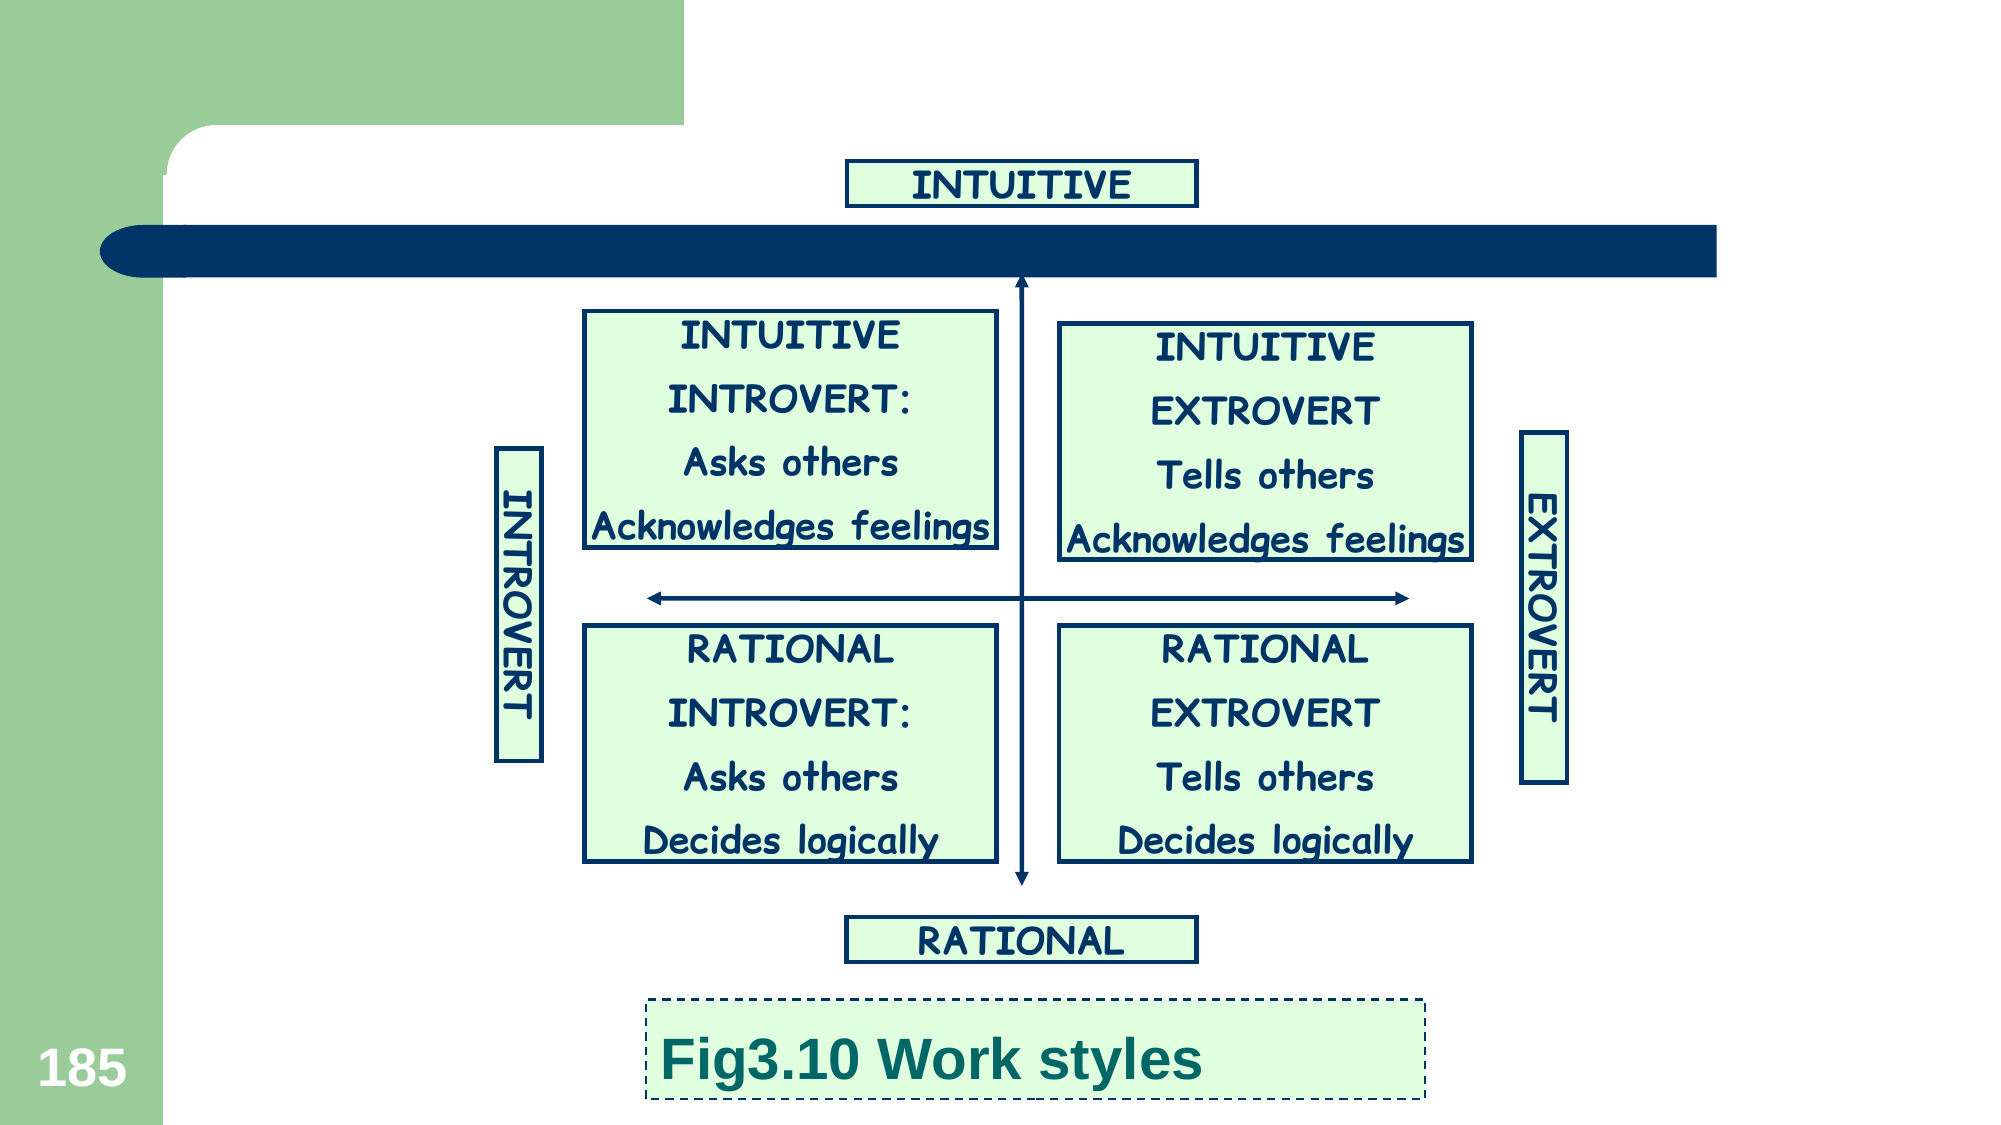

INTUITIVE

INTUITIVE
INTROVERT:
Asks others
Acknowledges feelings
INTUITIVE
EXTROVERT
Tells others
Acknowledges feelings
EXTROVERT
INTROVERT

RATIONAL
INTROVERT:
Asks others
Decides logically
RATIONAL
EXTROVERT
Tells others
Decides logically
RATIONAL
# Fig3.10 Work styles
185